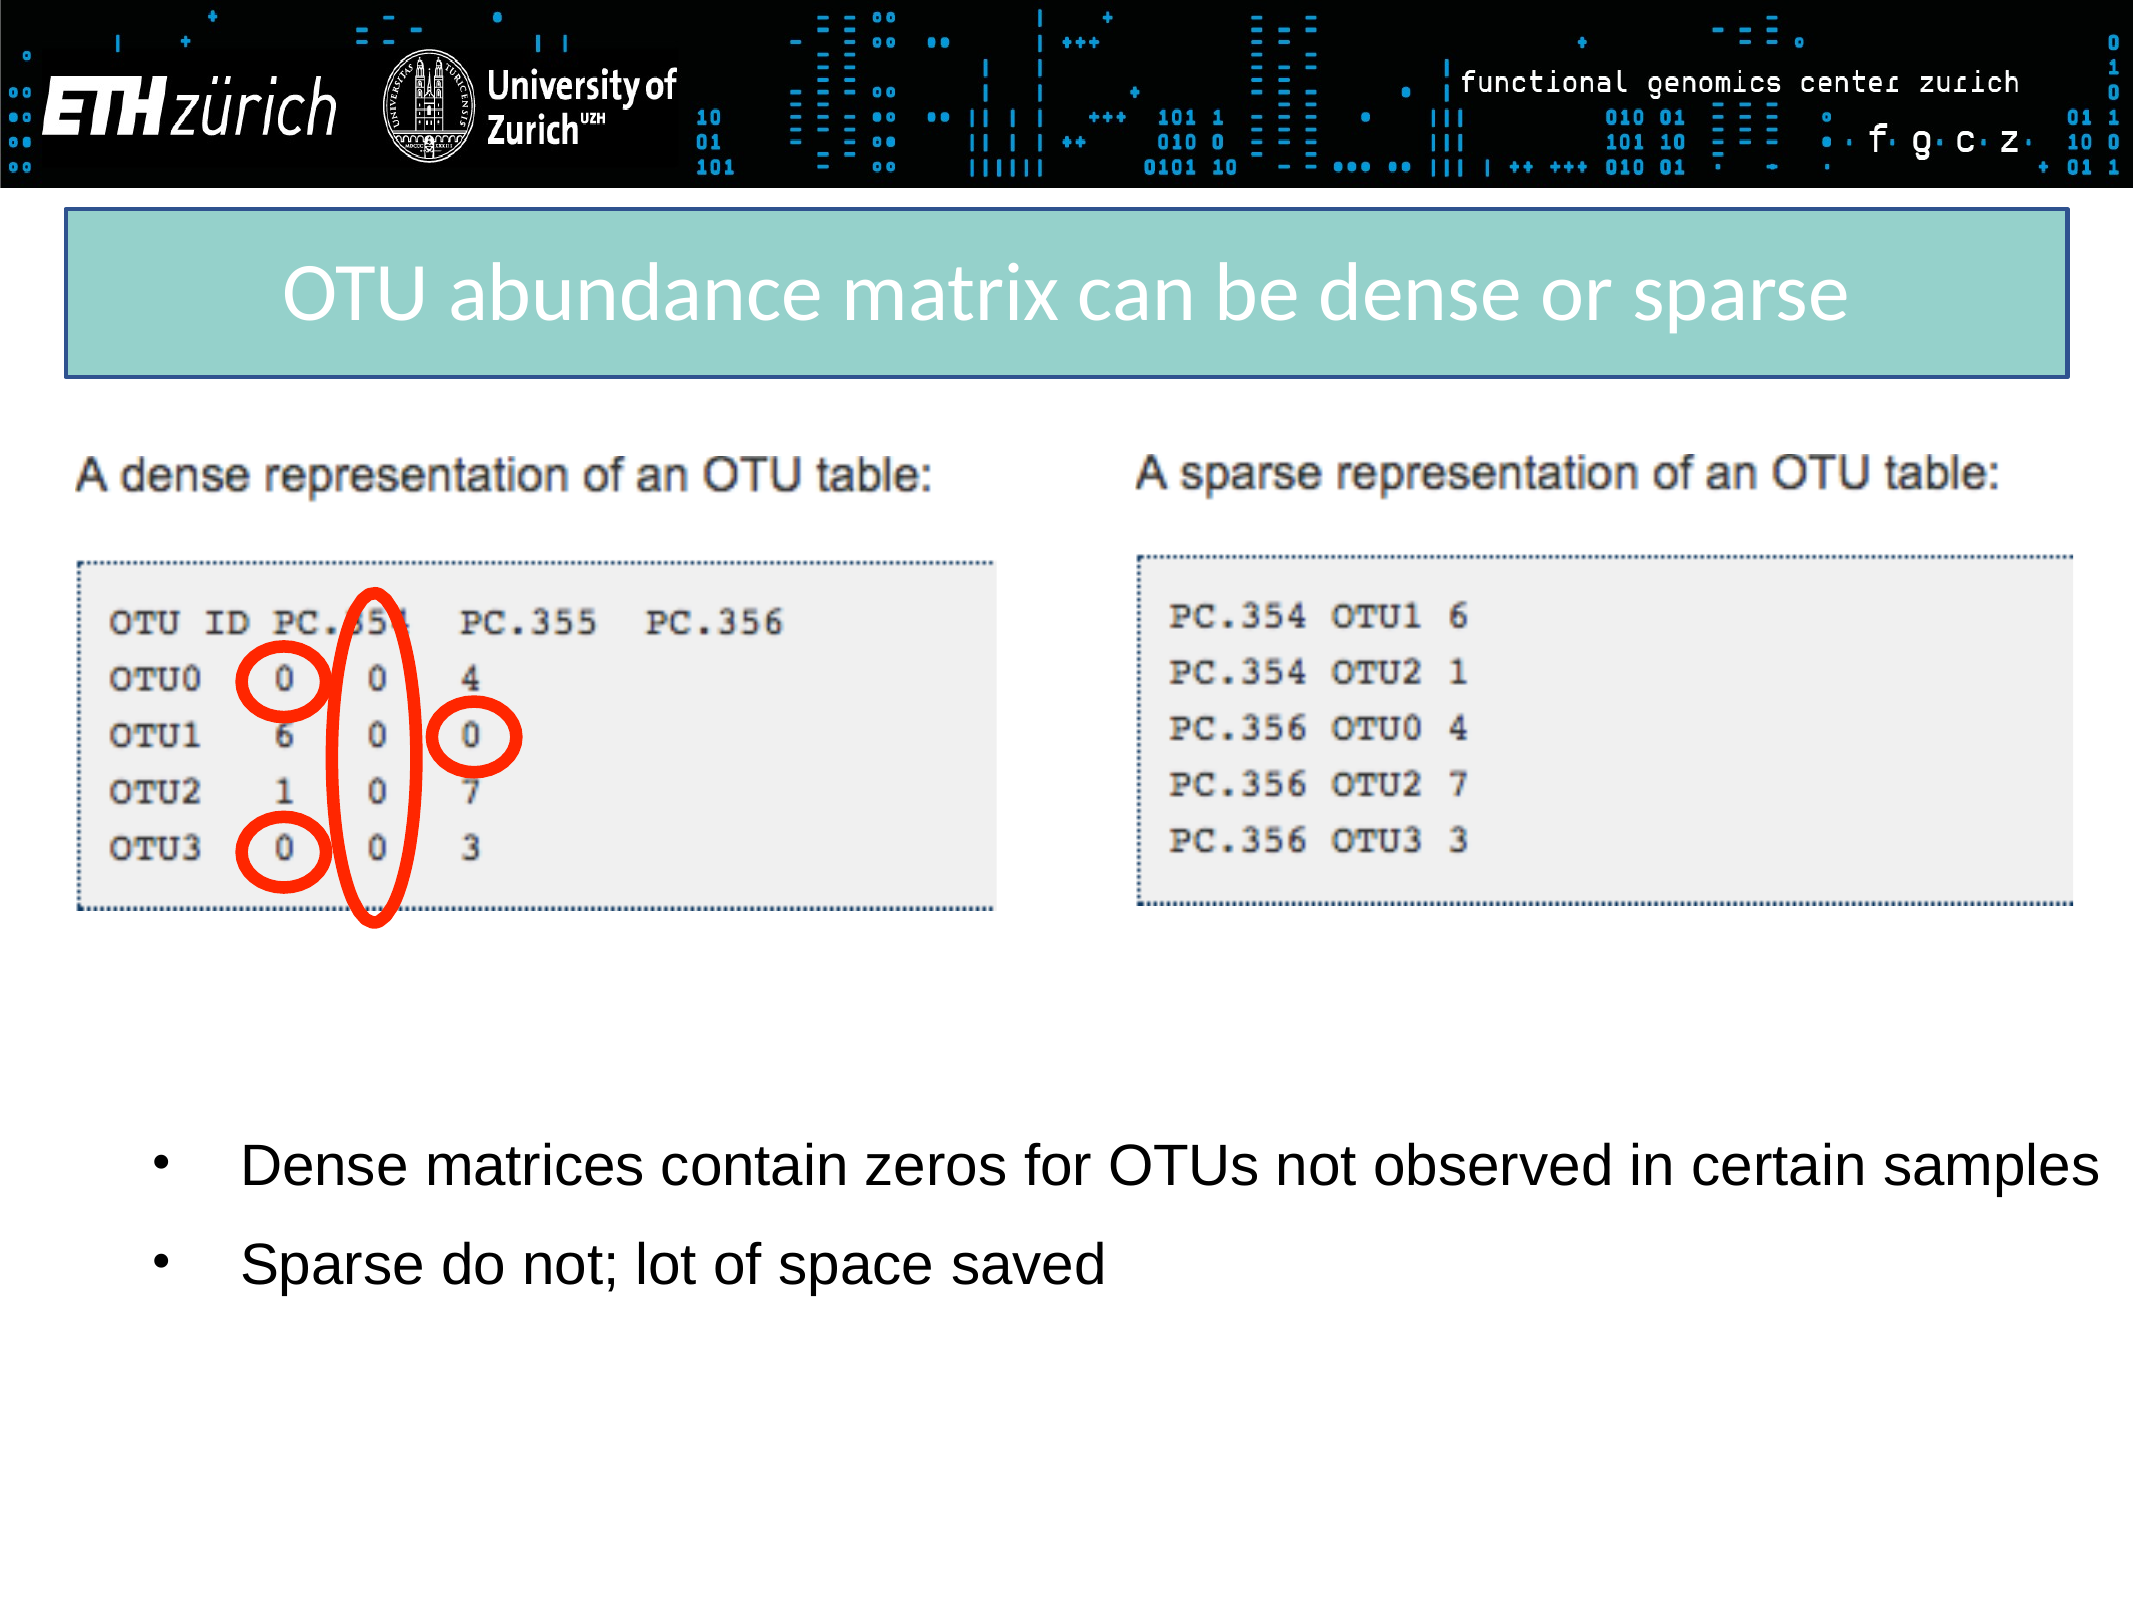

OTU abundance matrix can be dense or sparse

Dense matrices contain zeros for OTUs not observed in certain samples
Sparse do not; lot of space saved